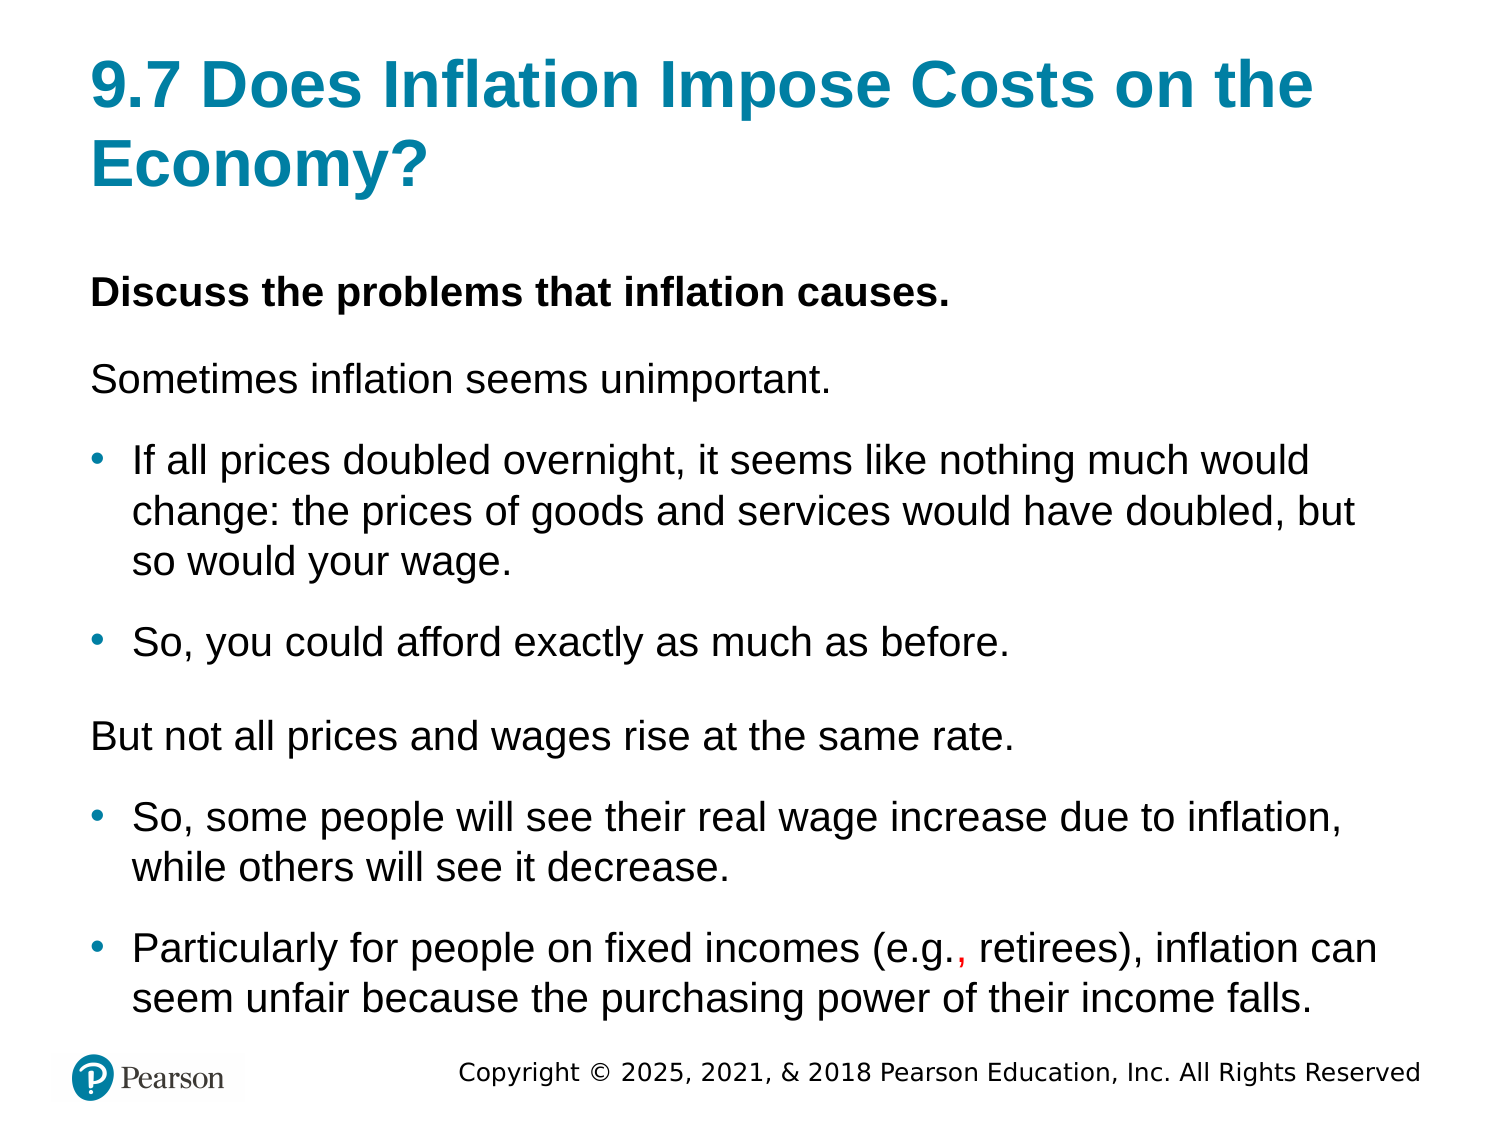

# 9.7 Does Inflation Impose Costs on the Economy?
Discuss the problems that inflation causes.
Sometimes inflation seems unimportant.
If all prices doubled overnight, it seems like nothing much would change: the prices of goods and services would have doubled, but so would your wage.
So, you could afford exactly as much as before.
But not all prices and wages rise at the same rate.
So, some people will see their real wage increase due to inflation, while others will see it decrease.
Particularly for people on fixed incomes (e.g., retirees), inflation can seem unfair because the purchasing power of their income falls.